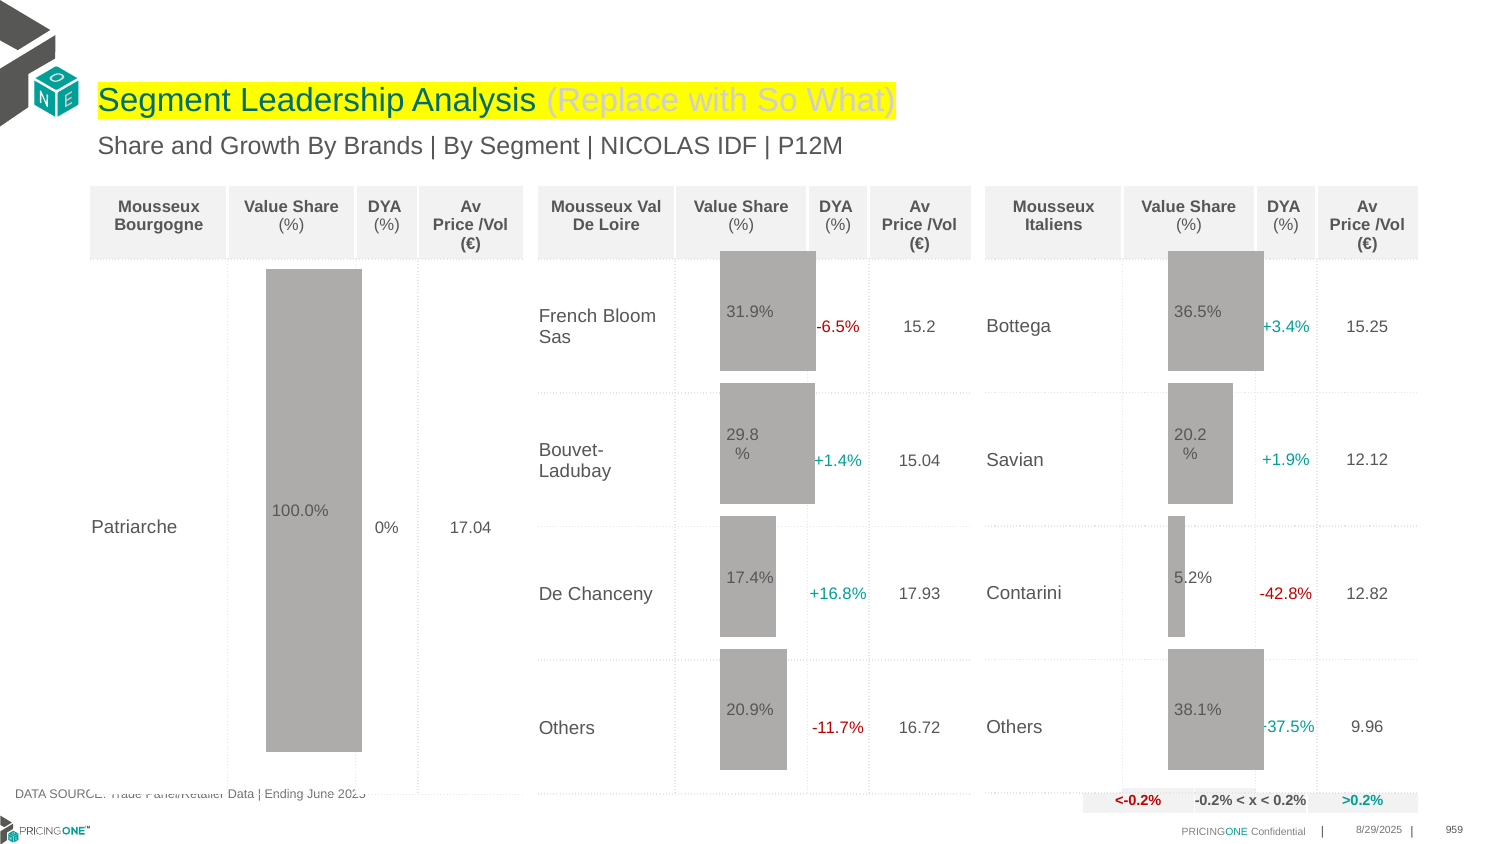

# Segment Leadership Analysis (Replace with So What)
Share and Growth By Brands | By Segment | NICOLAS IDF | P12M
| Mousseux Val De Loire | Value Share (%) | DYA (%) | Av Price /Vol (€) |
| --- | --- | --- | --- |
| French Bloom Sas |  | -6.5% | 15.2 |
| Bouvet-Ladubay |  | +1.4% | 15.04 |
| De Chanceny |  | +16.8% | 17.93 |
| Others |  | -11.7% | 16.72 |
| Mousseux Bourgogne | Value Share (%) | DYA (%) | Av Price /Vol (€) |
| --- | --- | --- | --- |
| Patriarche |  | 0% | 17.04 |
| Mousseux Italiens | Value Share (%) | DYA (%) | Av Price /Vol (€) |
| --- | --- | --- | --- |
| Bottega |  | +3.4% | 15.25 |
| Savian |  | +1.9% | 12.12 |
| Contarini |  | -42.8% | 12.82 |
| Others |  | +37.5% | 9.96 |

### Chart

| Category | Mousseux Bourgogne | NICOLAS IDF |
|---|---|
| None | 1.0 |

### Chart

| Category | Mousseux Val De Loire | NICOLAS IDF |
|---|---|
| None | 0.31859475408905846 |

### Chart

| Category | Mousseux Italiens | NICOLAS IDF |
|---|---|
| None | 0.36477049049246596 |
DATA SOURCE: Trade Panel/Retailer Data | Ending June 2025
| <-0.2% | -0.2% < x < 0.2% | >0.2% |
| --- | --- | --- |

8/29/2025
959